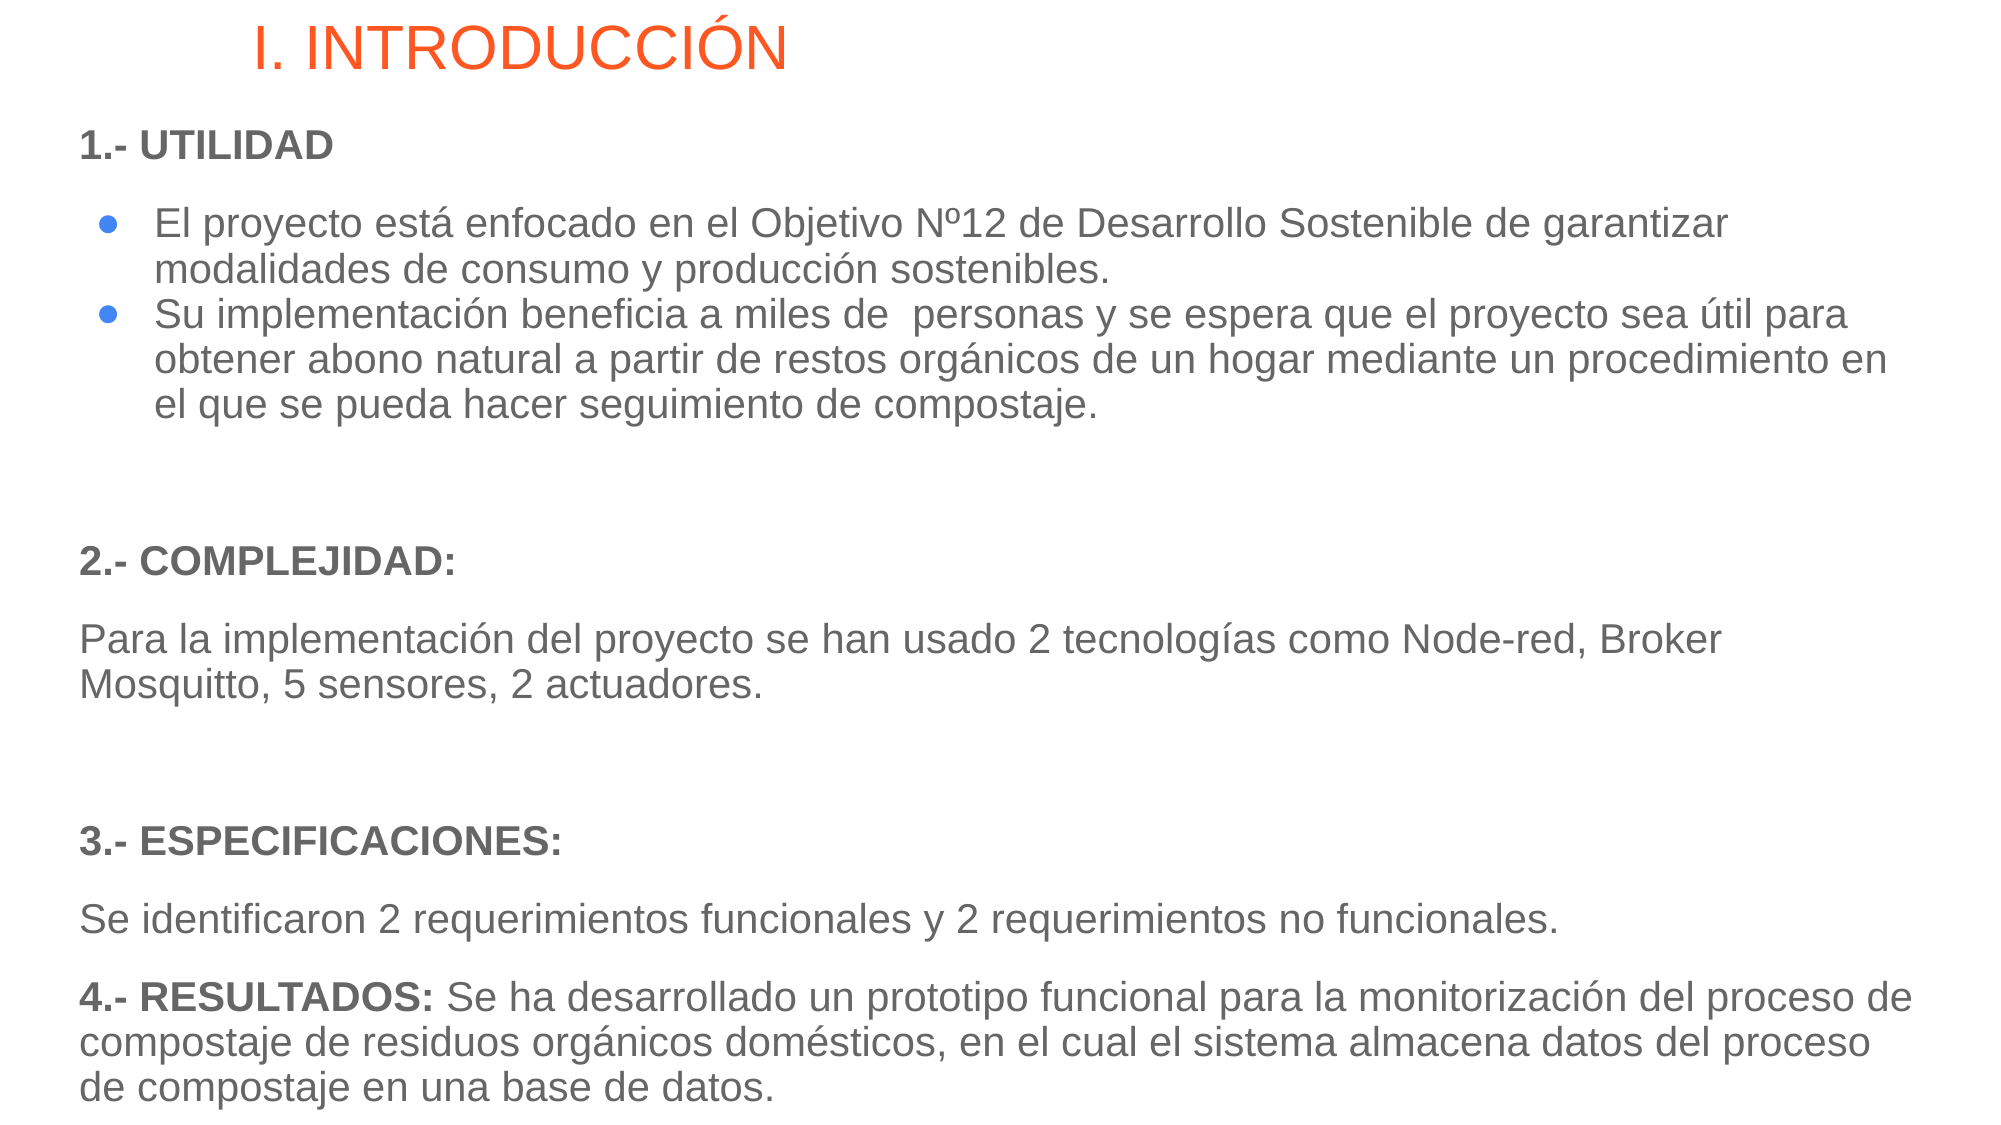

# I. INTRODUCCIÓN
1.- UTILIDAD
El proyecto está enfocado en el Objetivo Nº12 de Desarrollo Sostenible de garantizar modalidades de consumo y producción sostenibles.
Su implementación beneficia a miles de  personas y se espera que el proyecto sea útil para obtener abono natural a partir de restos orgánicos de un hogar mediante un procedimiento en el que se pueda hacer seguimiento de compostaje.

2.- COMPLEJIDAD:
Para la implementación del proyecto se han usado 2 tecnologías como Node-red, Broker Mosquitto, 5 sensores, 2 actuadores.

3.- ESPECIFICACIONES:
Se identificaron 2 requerimientos funcionales y 2 requerimientos no funcionales.
4.- RESULTADOS: Se ha desarrollado un prototipo funcional para la monitorización del proceso de compostaje de residuos orgánicos domésticos, en el cual el sistema almacena datos del proceso de compostaje en una base de datos.